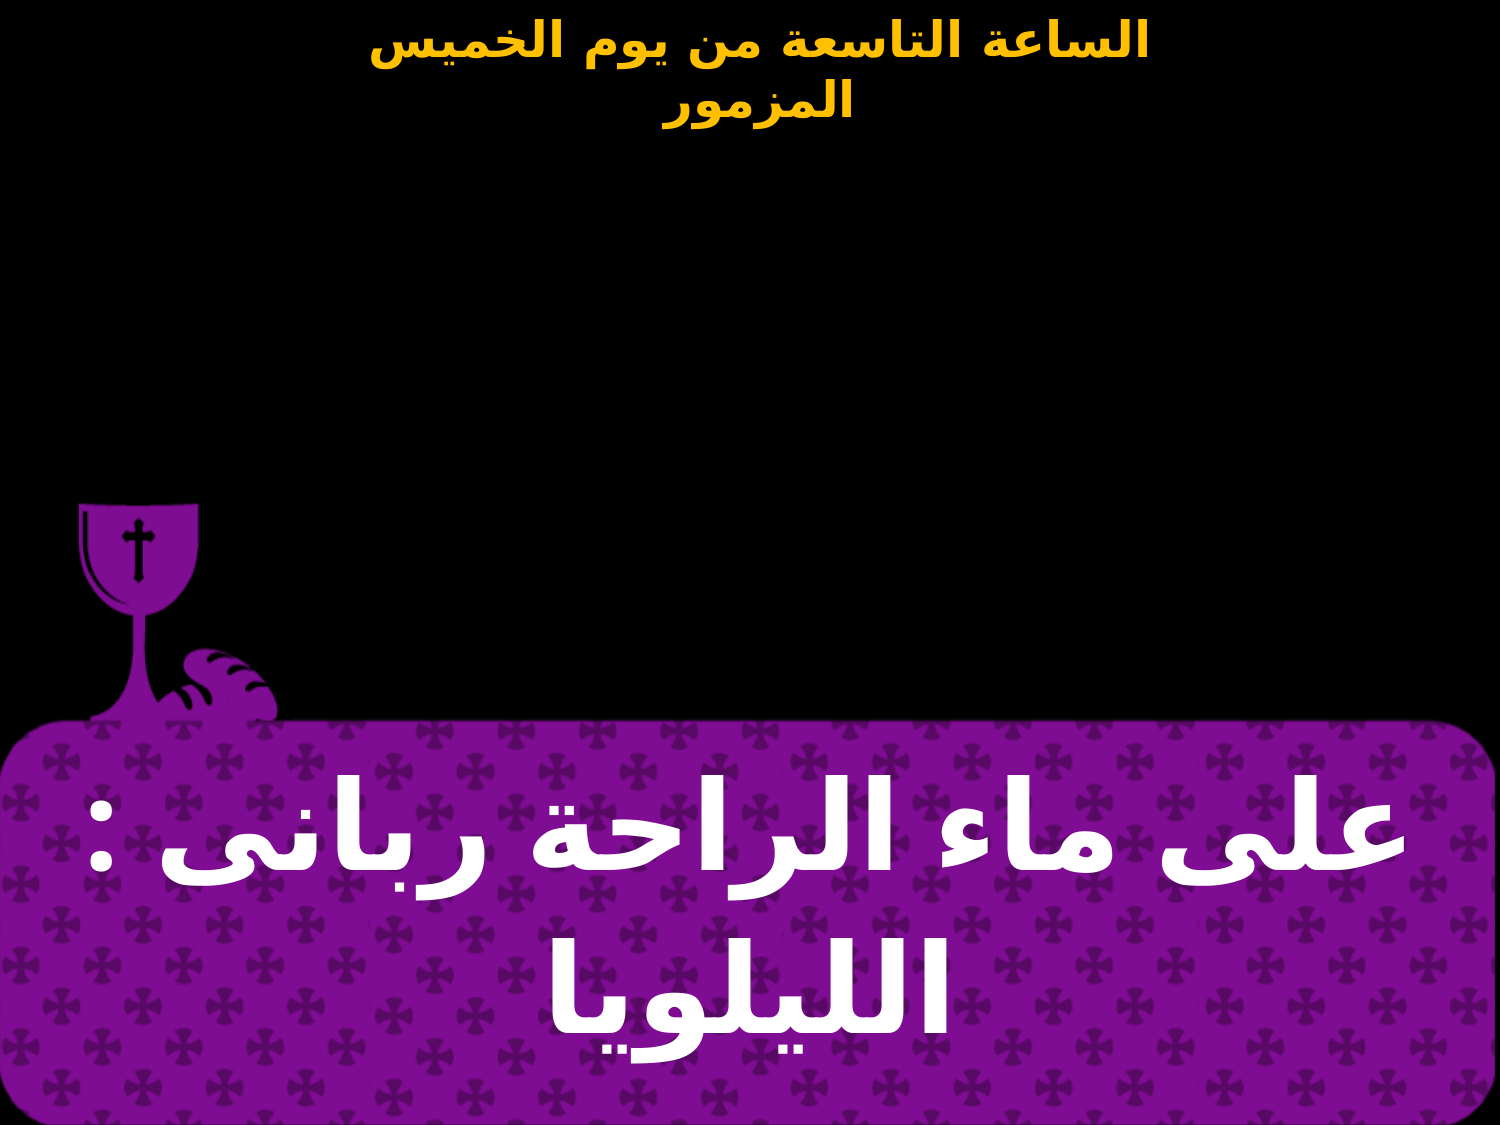

| على ماء الراحة ربانى : الليلويا |
| --- |